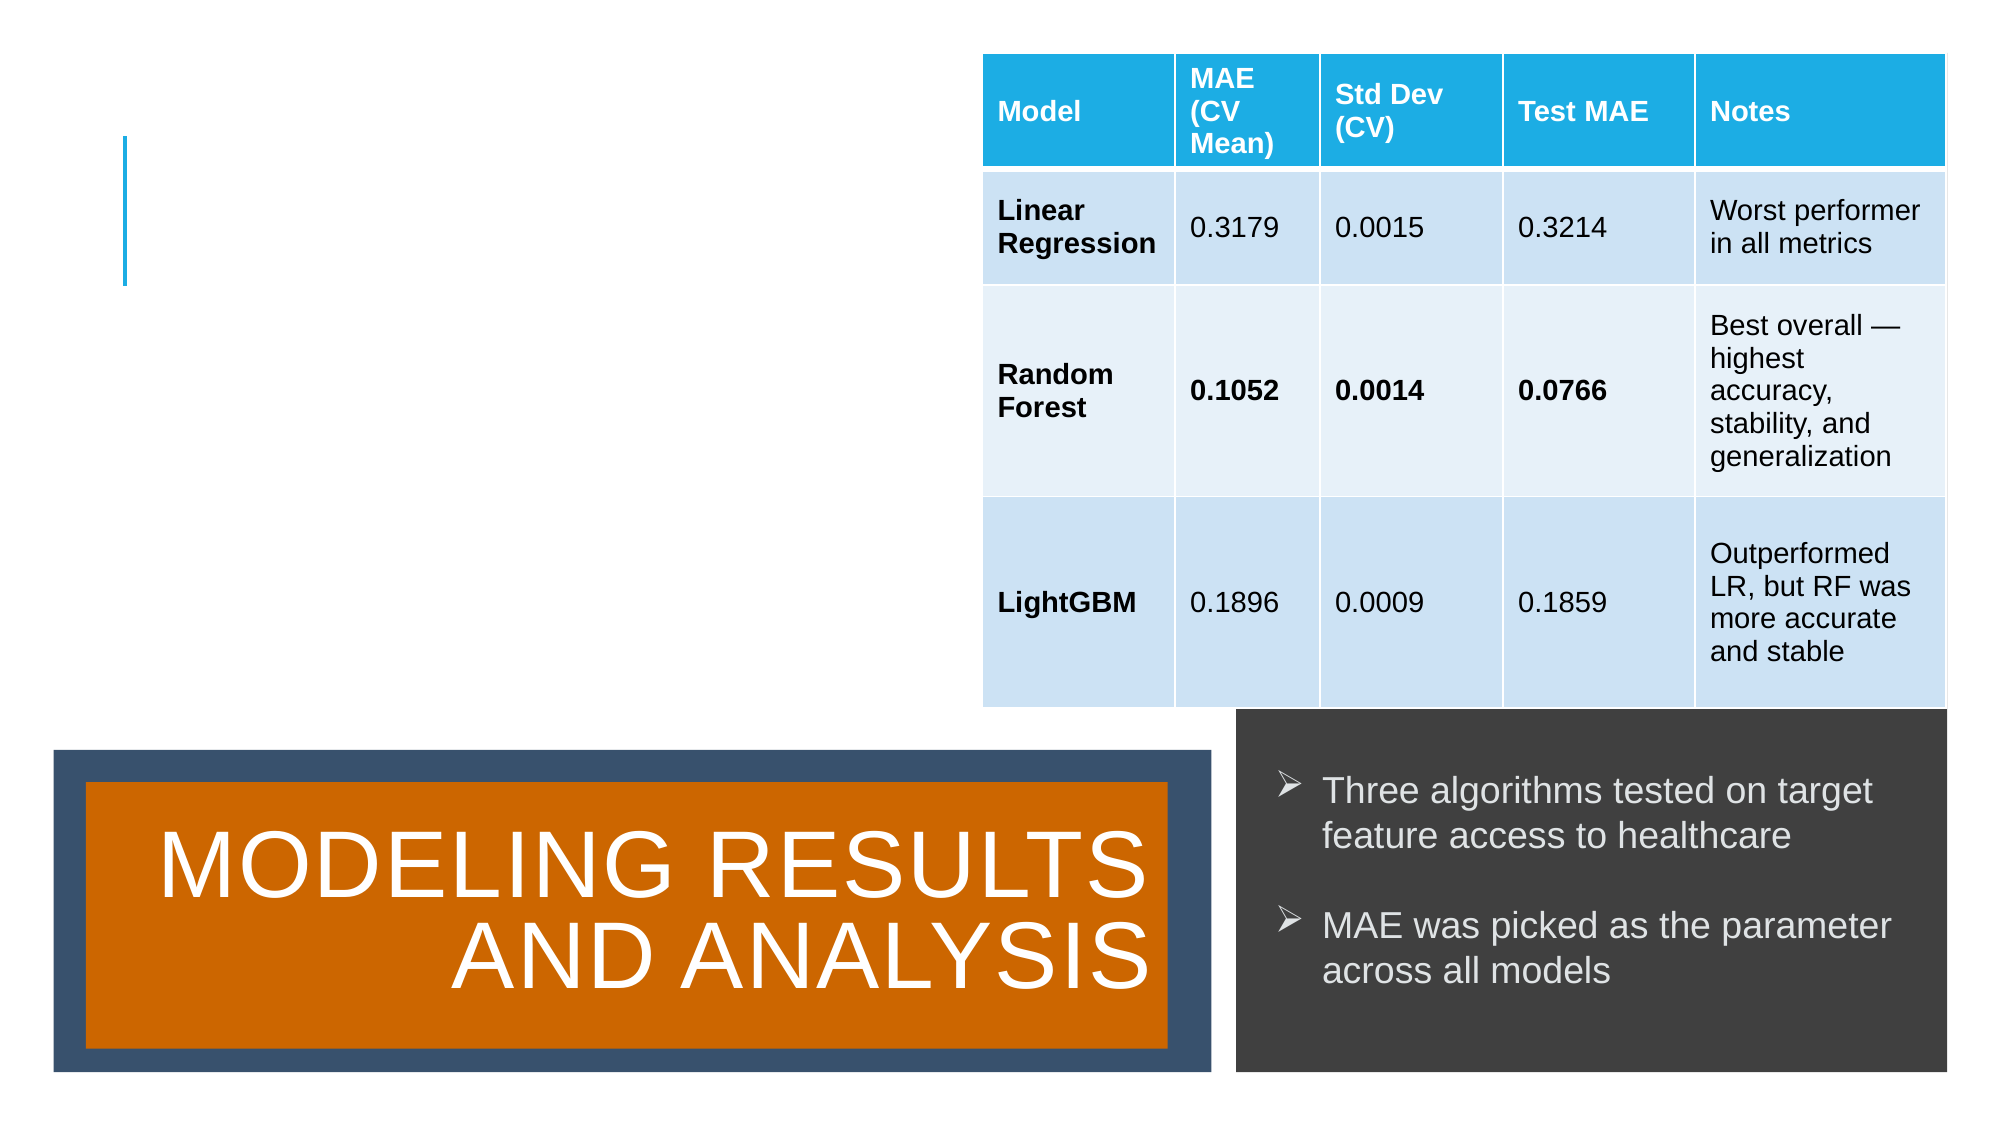

| Model | MAE (CV Mean) | Std Dev (CV) | Test MAE | Notes |
| --- | --- | --- | --- | --- |
| Linear Regression | 0.3179 | 0.0015 | 0.3214 | Worst performer in all metrics |
| Random Forest | 0.1052 | 0.0014 | 0.0766 | Best overall — highest accuracy, stability, and generalization |
| LightGBM | 0.1896 | 0.0009 | 0.1859 | Outperformed LR, but RF was more accurate and stable |

Three algorithms tested on target feature access to healthcare

MAE was picked as the parameter across all models
# Modeling Results and Analysis